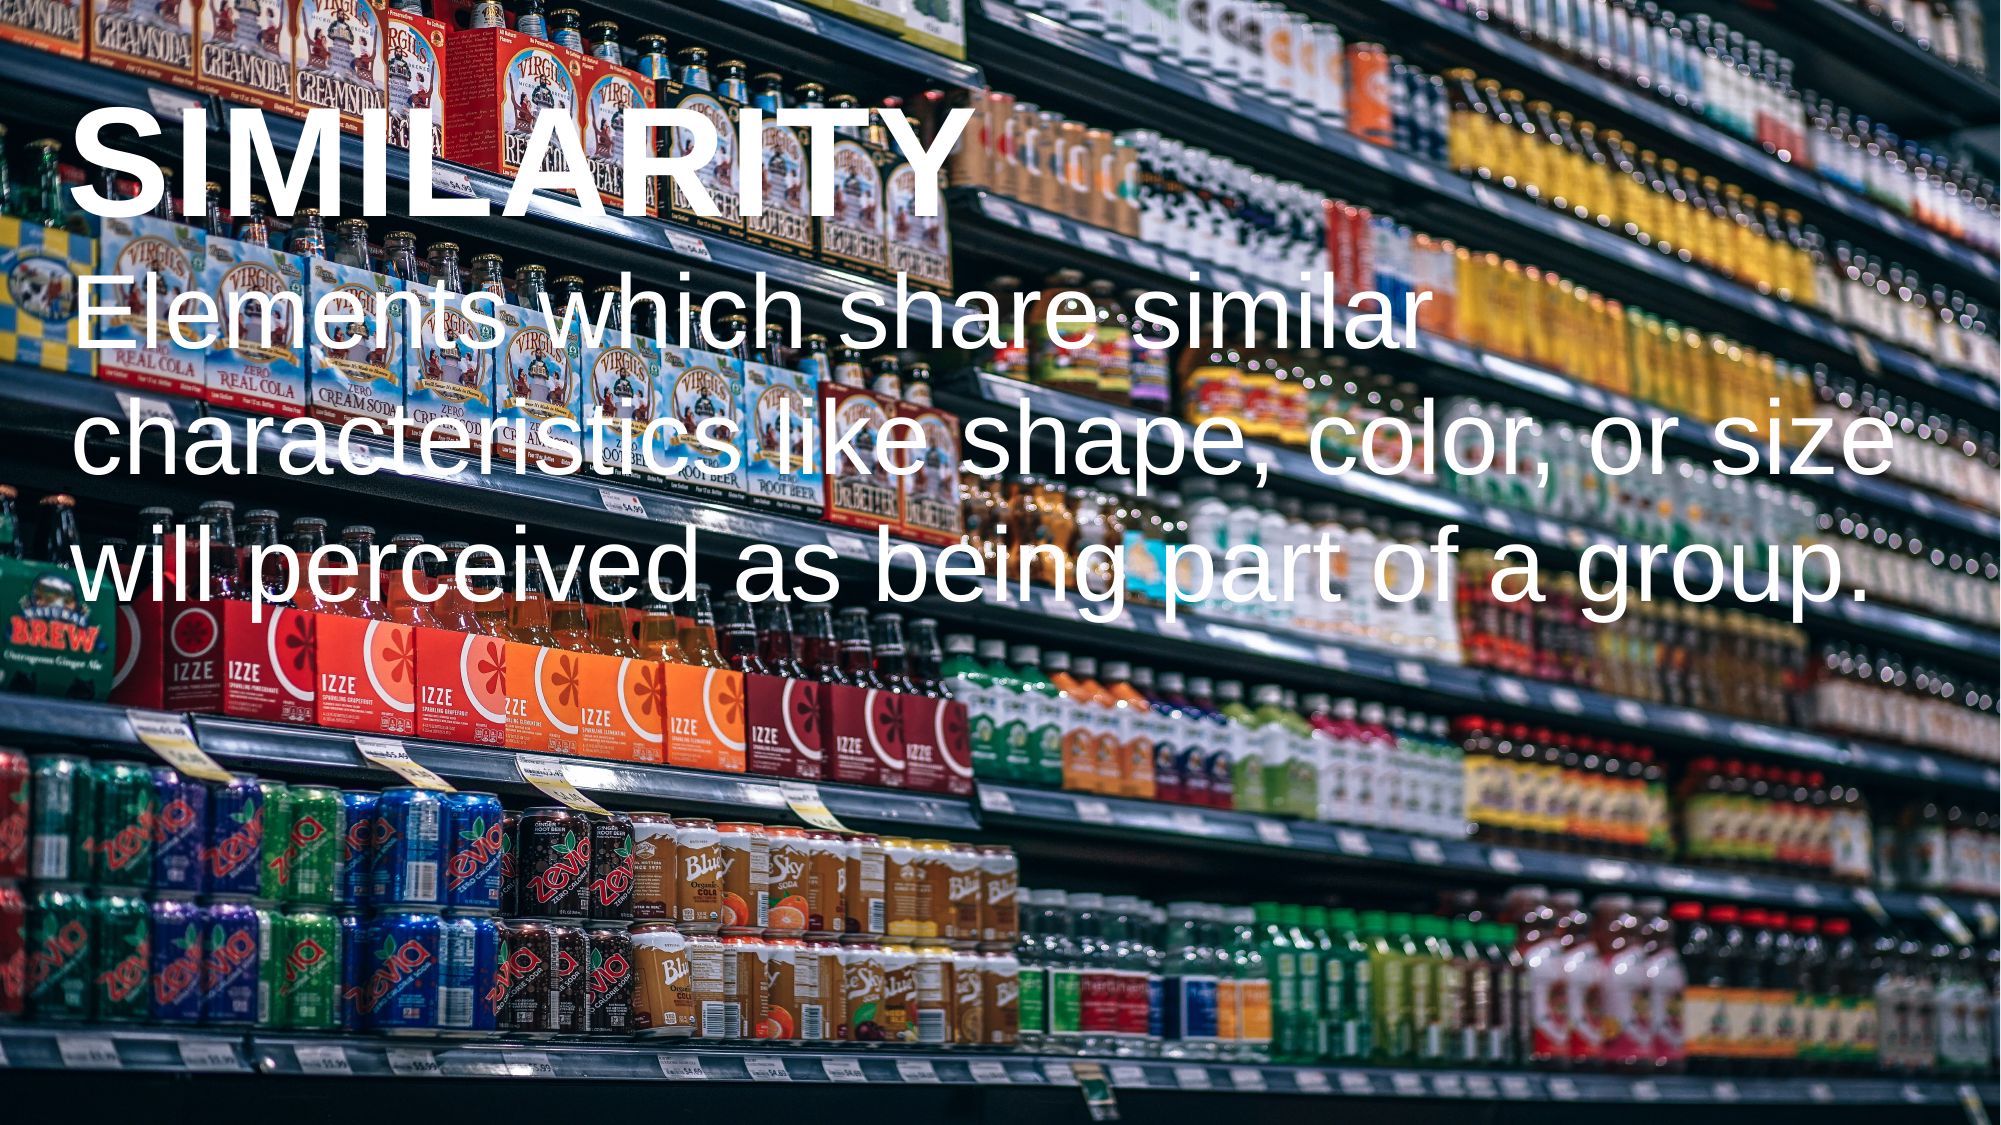

# Similarity
Elements which share similar characteristics like shape, color, or size will perceived as being part of a group.